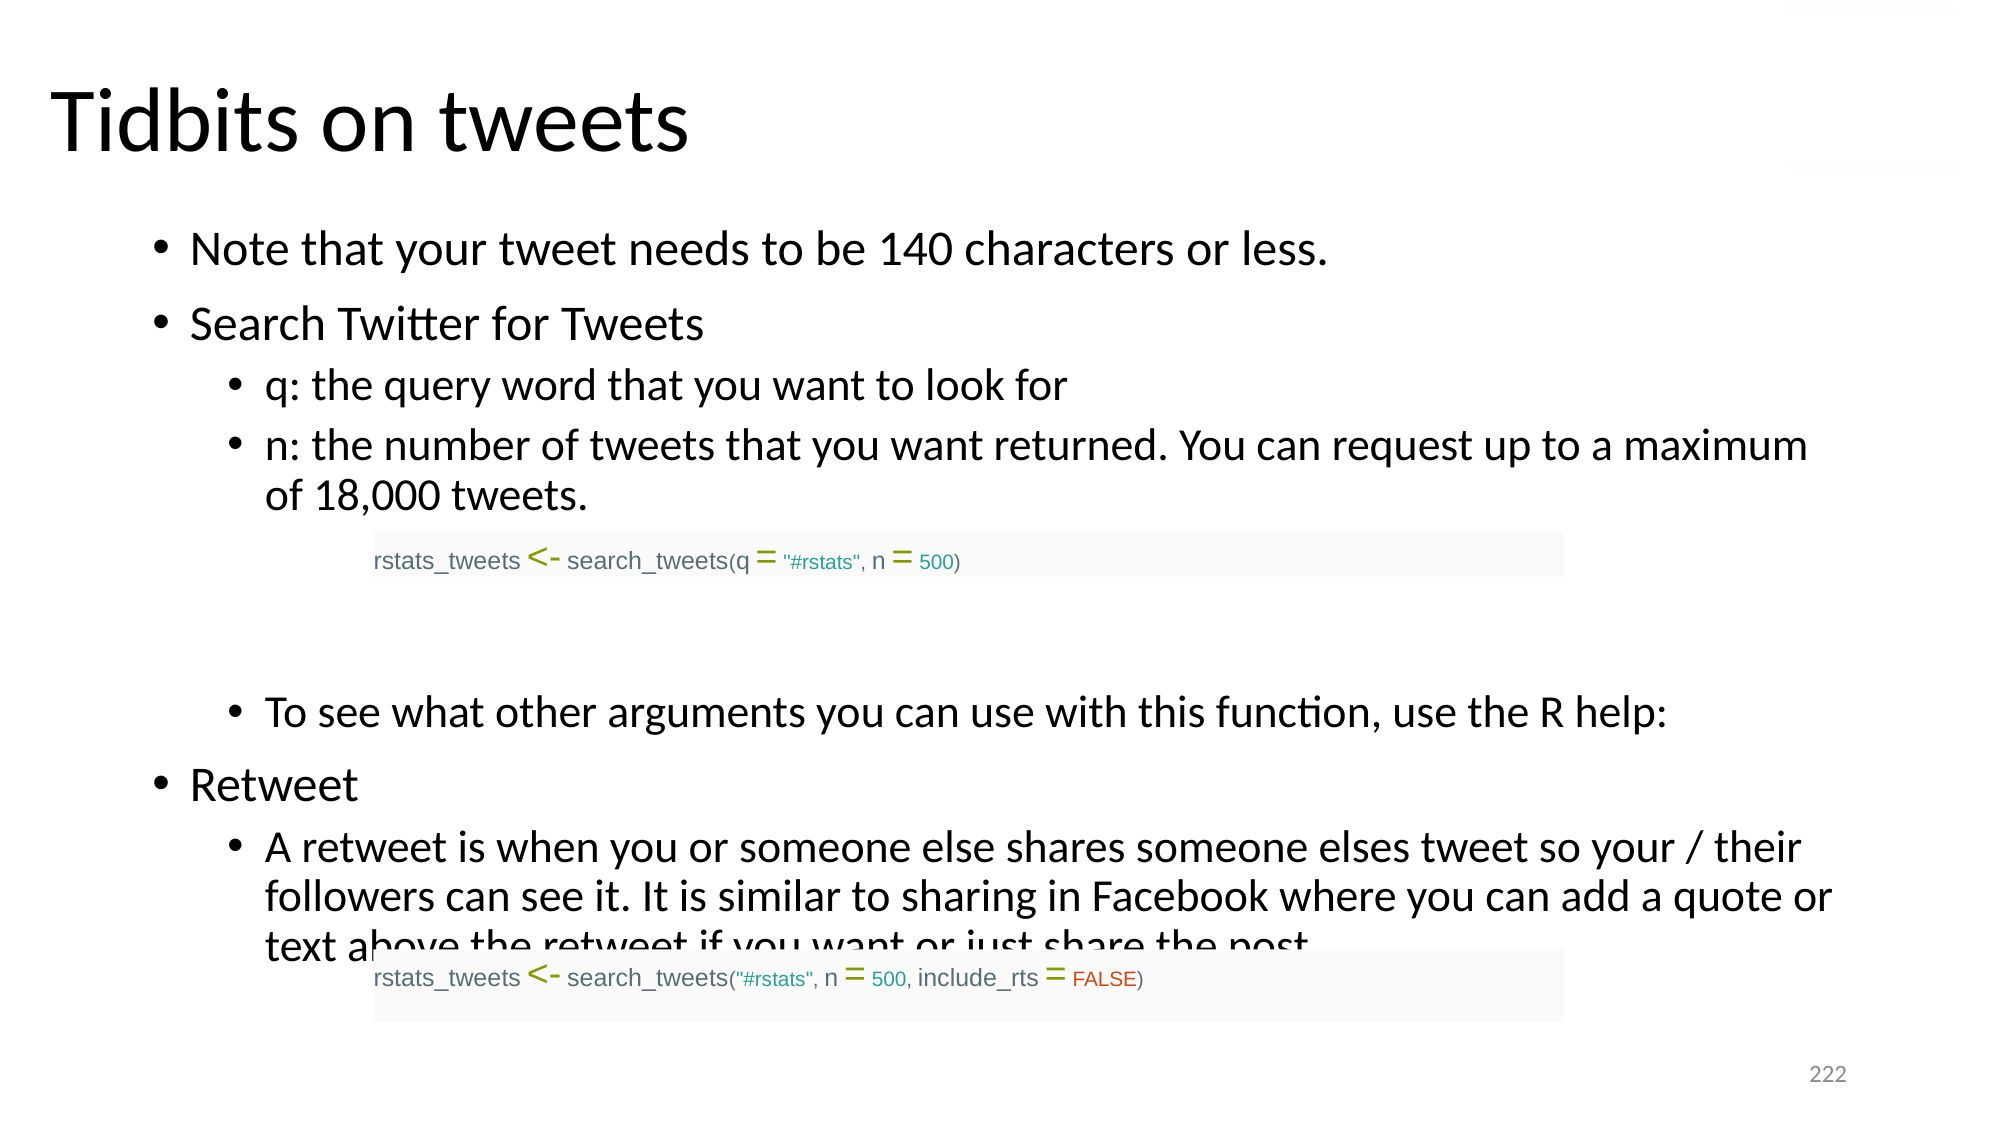

# Tidbits on tweets
Note that your tweet needs to be 140 characters or less.
Search Twitter for Tweets
q: the query word that you want to look for
n: the number of tweets that you want returned. You can request up to a maximum of 18,000 tweets.

To see what other arguments you can use with this function, use the R help:
Retweet
A retweet is when you or someone else shares someone elses tweet so your / their followers can see it. It is similar to sharing in Facebook where you can add a quote or text above the retweet if you want or just share the post.

rstats_tweets <- search_tweets(q = "#rstats", n = 500)
rstats_tweets <- search_tweets("#rstats", n = 500, include_rts = FALSE)

222